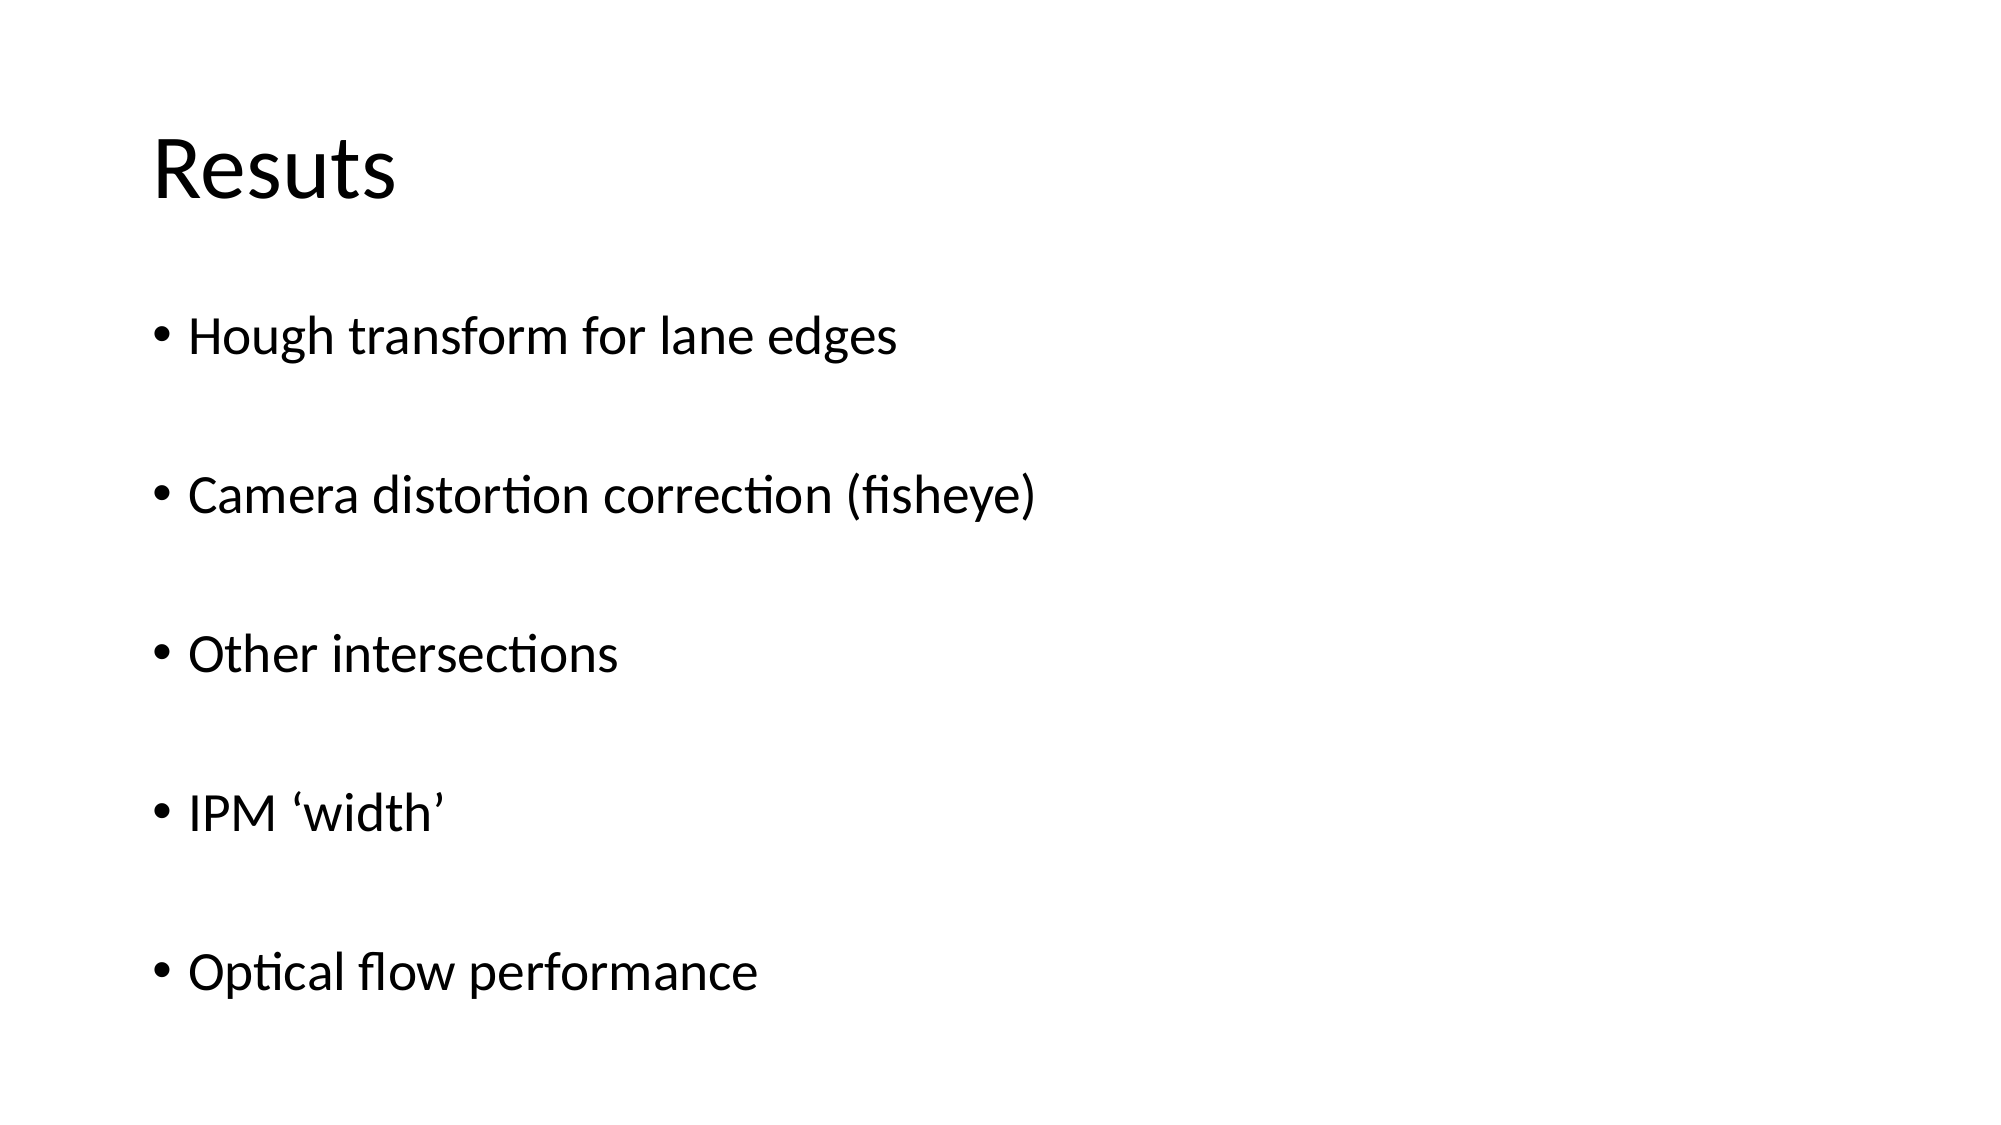

# Resuts
Hough transform for lane edges

Camera distortion correction (fisheye)

Other intersections

IPM ‘width’

Optical flow performance